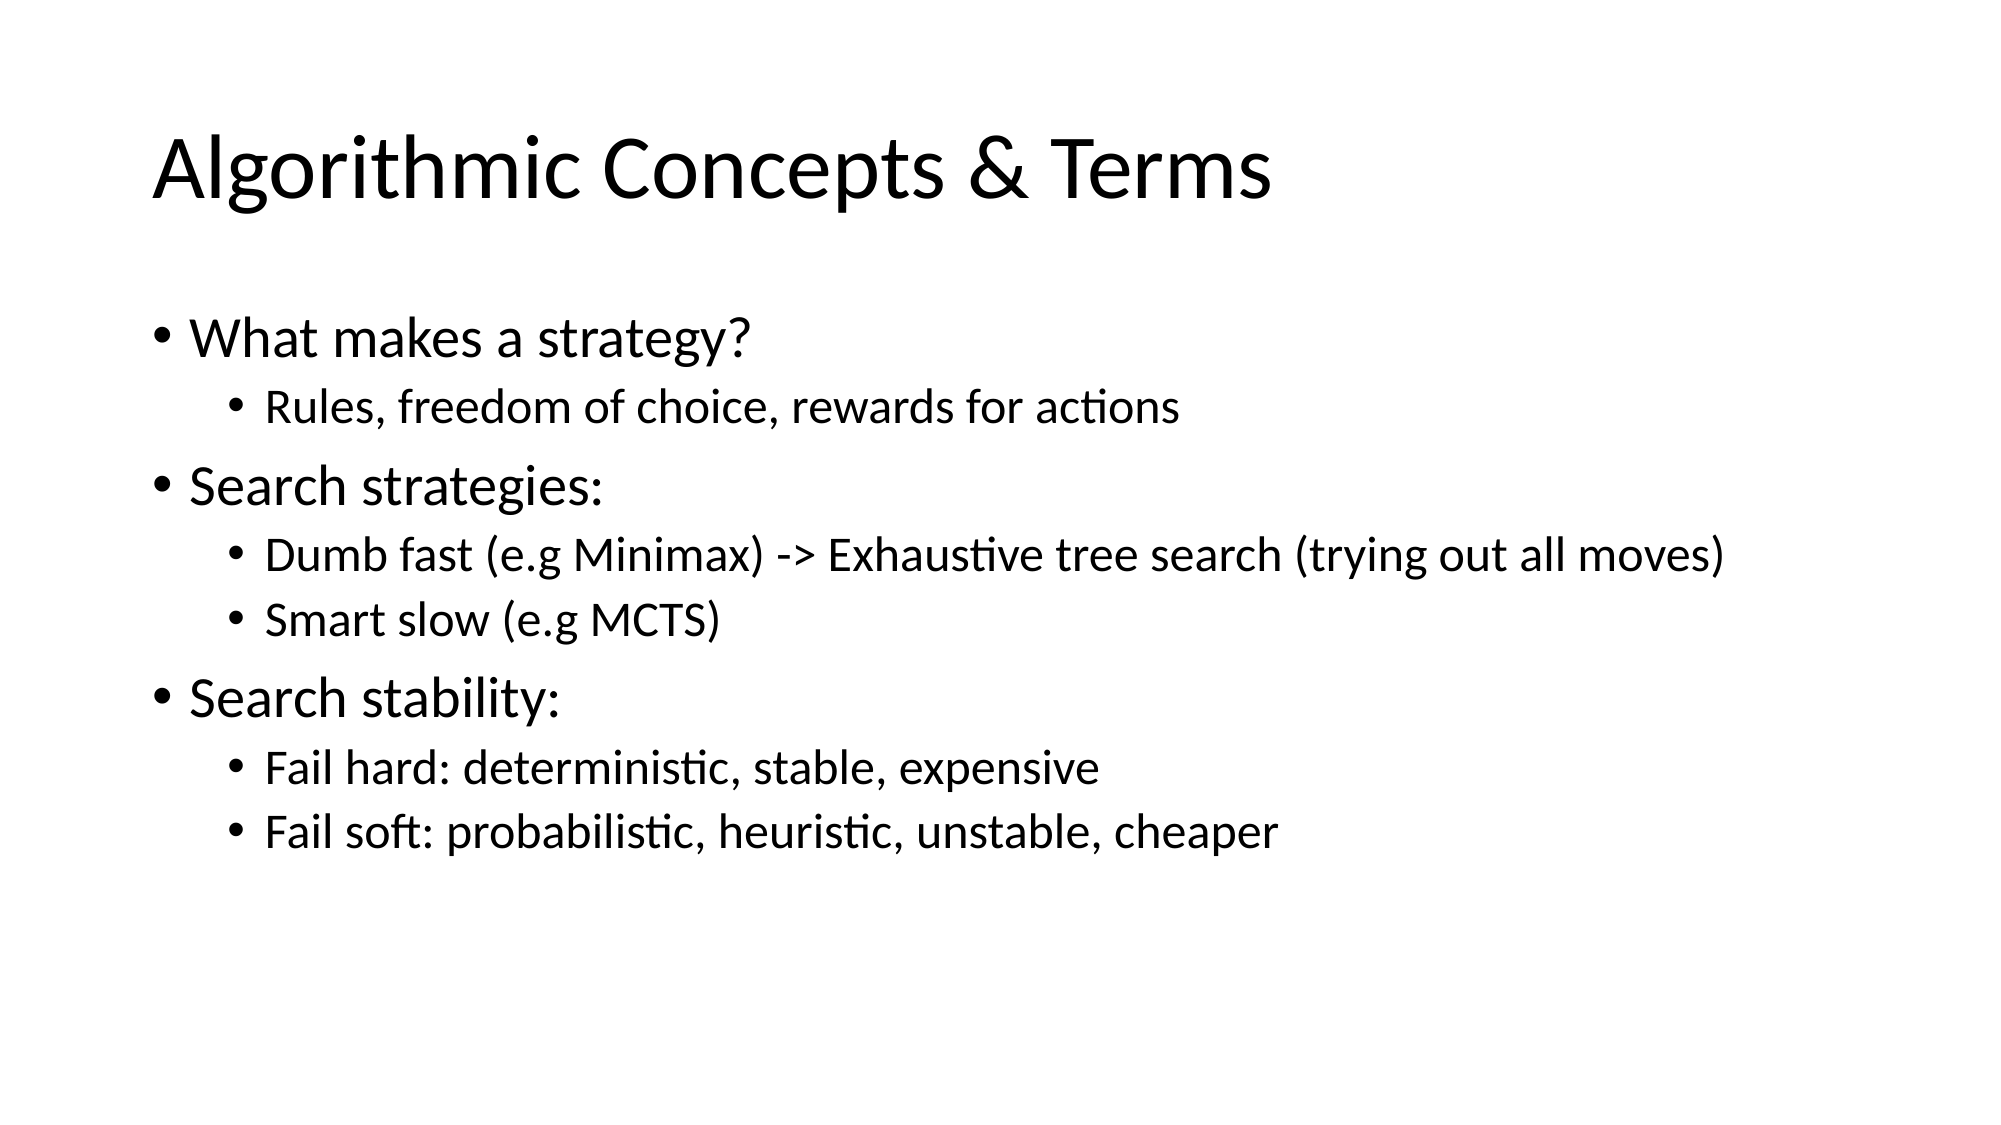

# Algorithmic Concepts & Terms
What makes a strategy?
Rules, freedom of choice, rewards for actions
Search strategies:
Dumb fast (e.g Minimax) -> Exhaustive tree search (trying out all moves)
Smart slow (e.g MCTS)
Search stability:
Fail hard: deterministic, stable, expensive
Fail soft: probabilistic, heuristic, unstable, cheaper